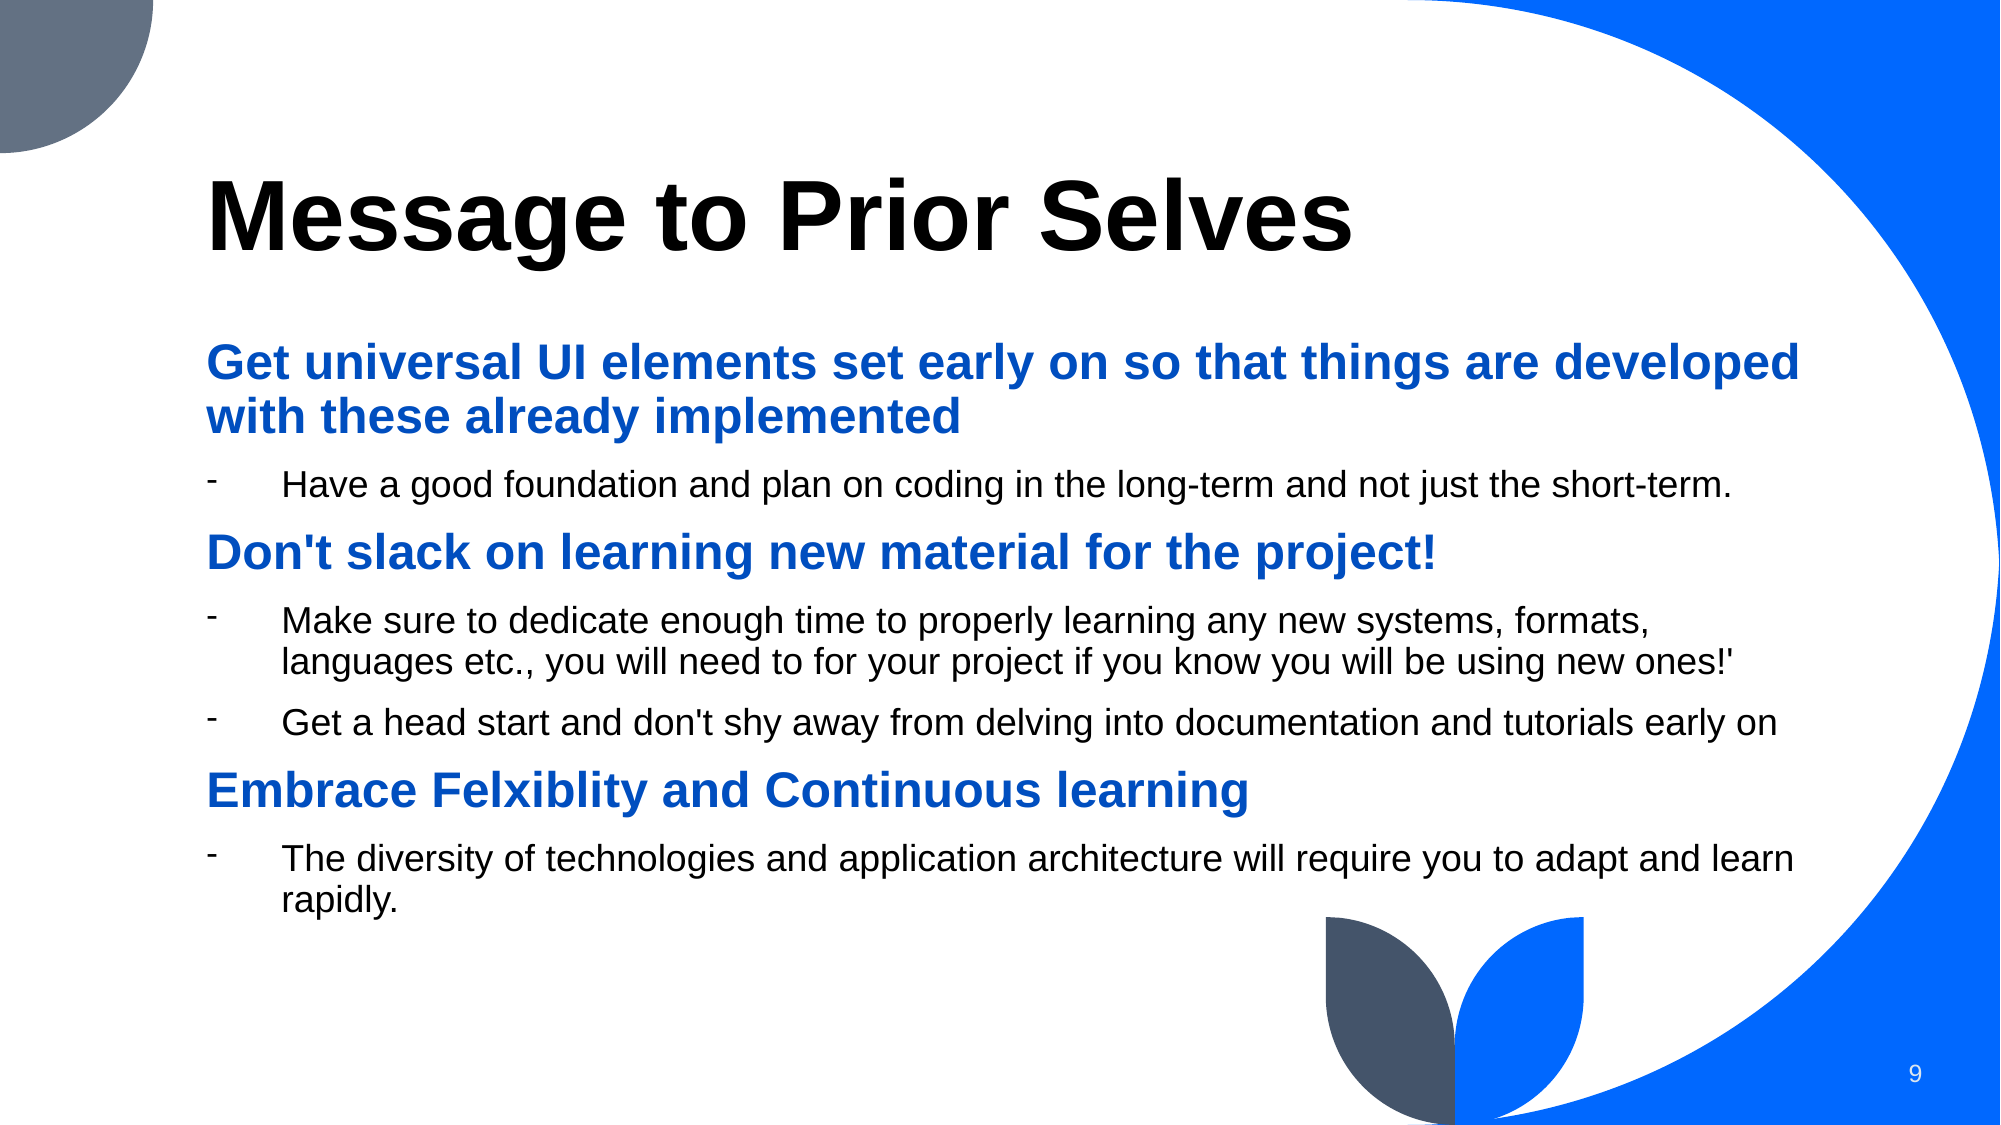

# Message to Prior Selves
Get universal UI elements set early on so that things are developed with these already implemented
Have a good foundation and plan on coding in the long-term and not just the short-term.
Don't slack on learning new material for the project!
Make sure to dedicate enough time to properly learning any new systems, formats, languages etc., you will need to for your project if you know you will be using new ones!'
Get a head start and don't shy away from delving into documentation and tutorials early on
Embrace Felxiblity and Continuous learning
The diversity of technologies and application architecture will require you to adapt and learn rapidly.

9